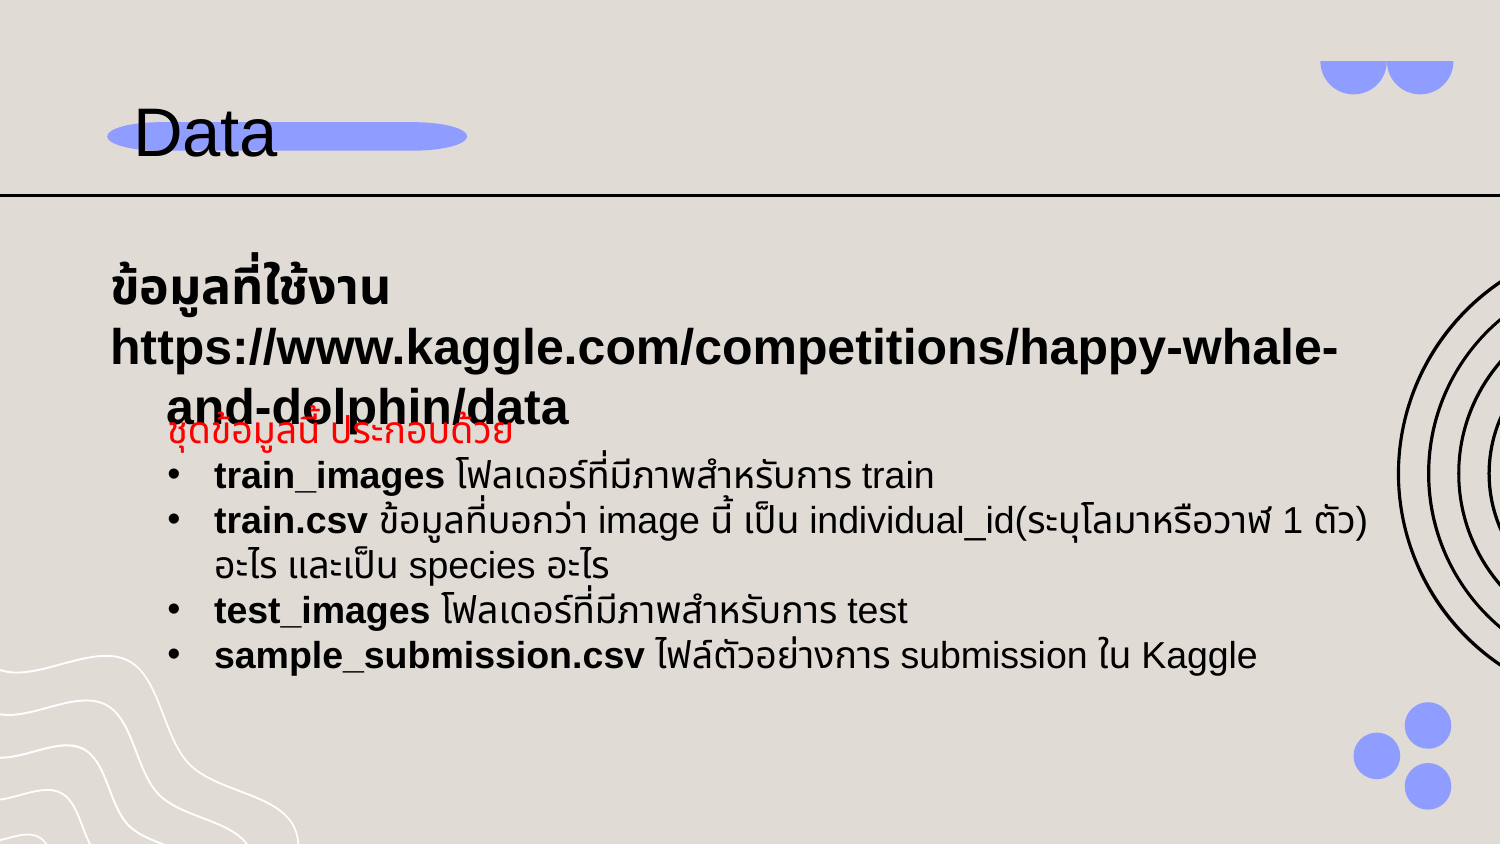

Data

ข้อมูลที่ใช้งาน
https://www.kaggle.com/competitions/happy-whale-and-dolphin/data

ชุดข้อมูลนี้ ประกอบด้วย
train_images โฟลเดอร์ที่มีภาพสำหรับการ train
train.csv ข้อมูลที่บอกว่า image นี้ เป็น individual_id(ระบุโลมาหรือวาฬ 1 ตัว) อะไร และเป็น species อะไร
test_images โฟลเดอร์ที่มีภาพสำหรับการ test
sample_submission.csv ไฟล์ตัวอย่างการ submission ใน Kaggle